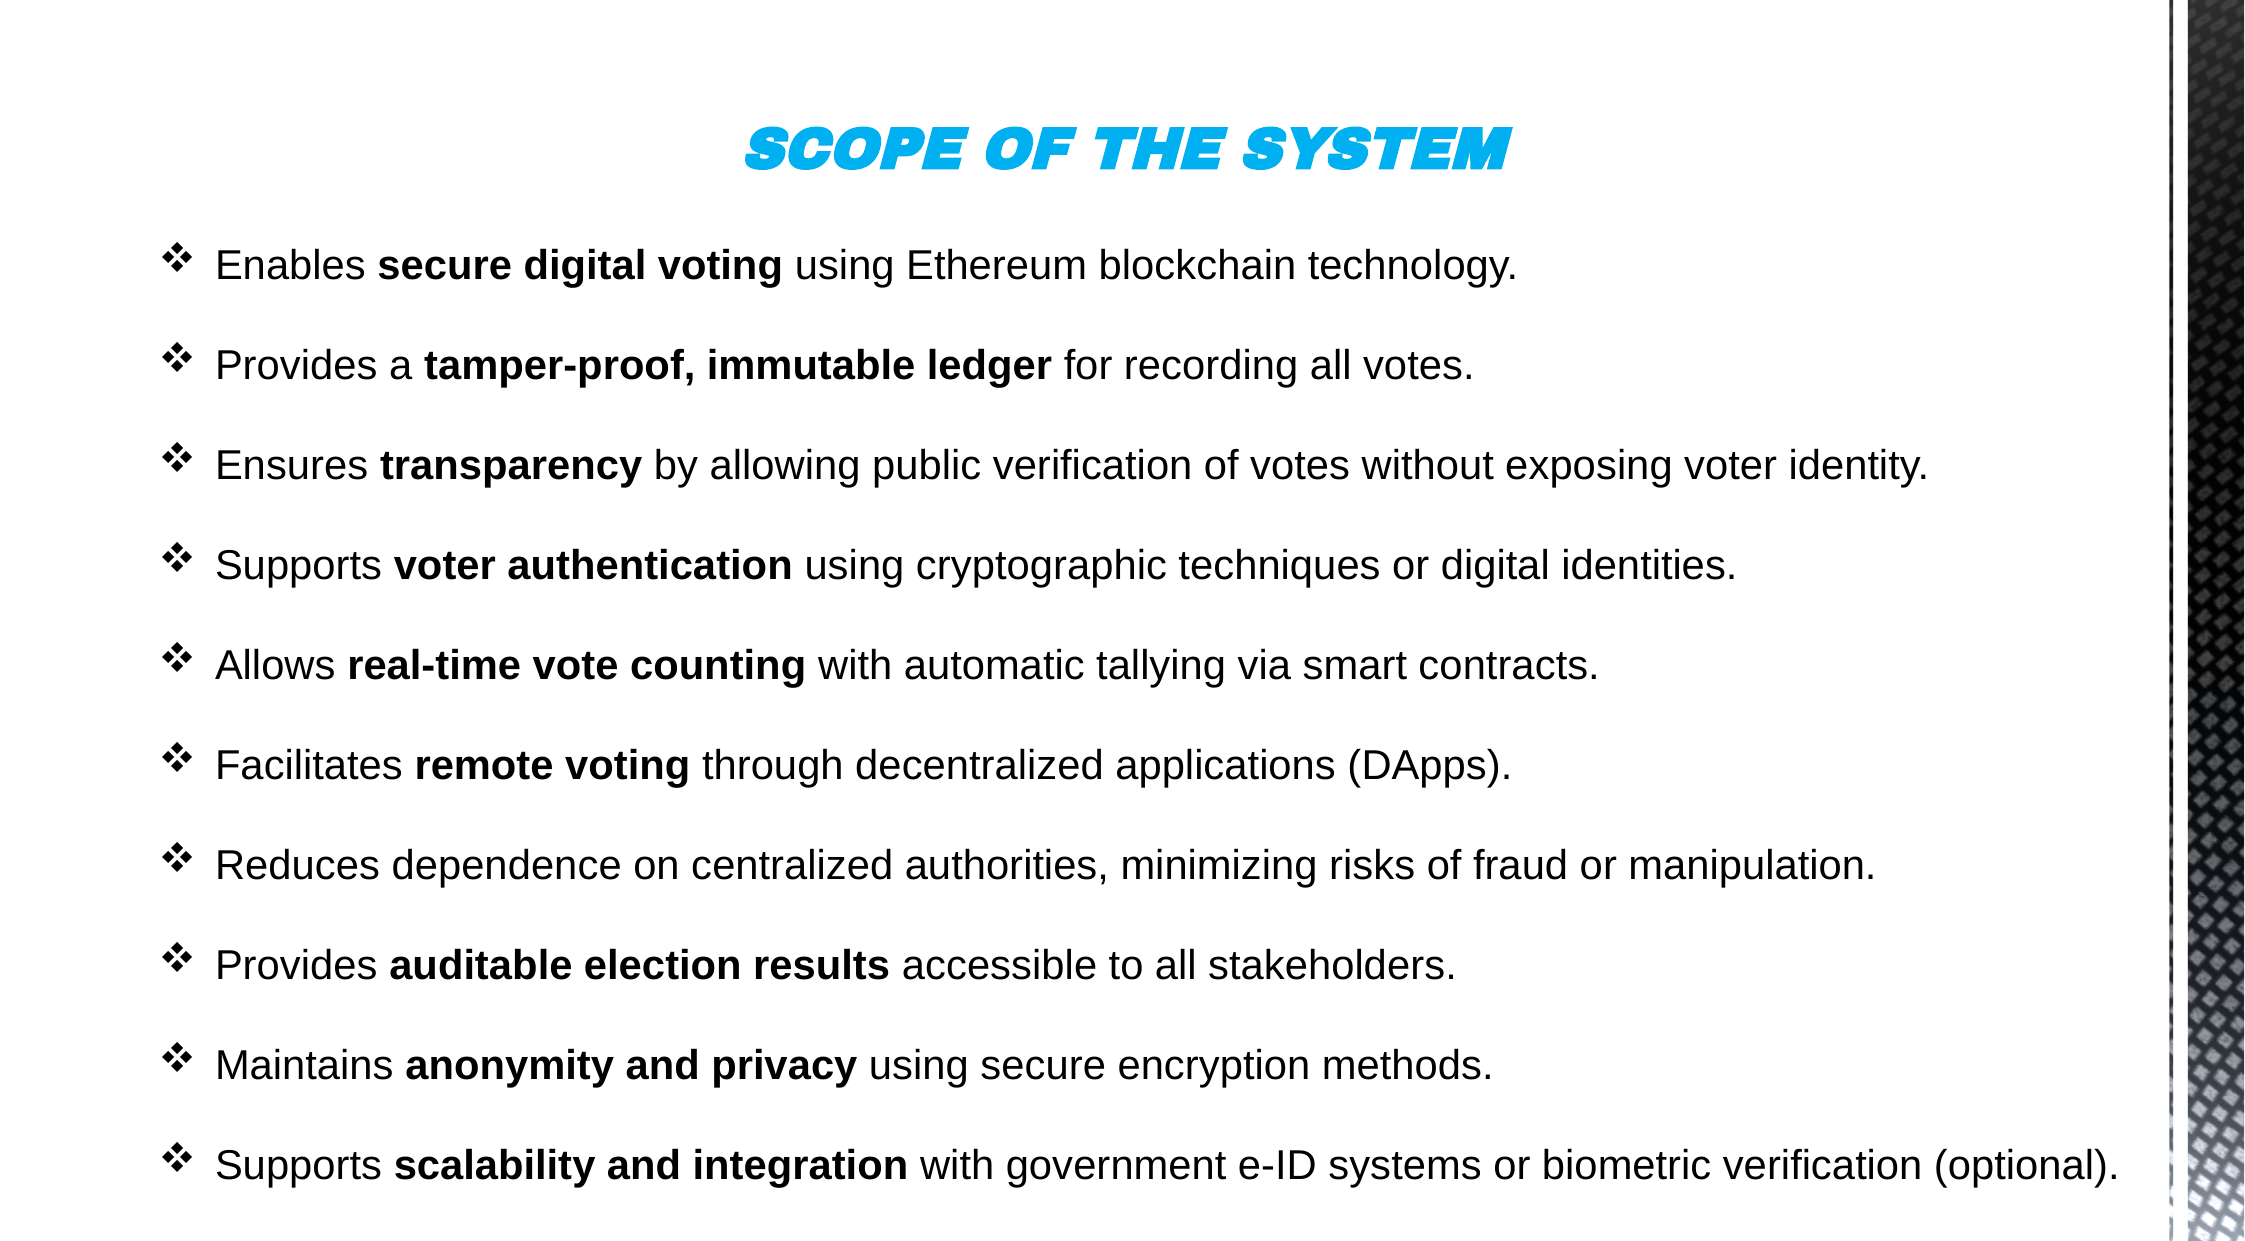

SCOPE OF THE SYSTEM
Enables secure digital voting using Ethereum blockchain technology.
Provides a tamper-proof, immutable ledger for recording all votes.
Ensures transparency by allowing public verification of votes without exposing voter identity.
Supports voter authentication using cryptographic techniques or digital identities.
Allows real-time vote counting with automatic tallying via smart contracts.
Facilitates remote voting through decentralized applications (DApps).
Reduces dependence on centralized authorities, minimizing risks of fraud or manipulation.
Provides auditable election results accessible to all stakeholders.
Maintains anonymity and privacy using secure encryption methods.
Supports scalability and integration with government e-ID systems or biometric verification (optional).